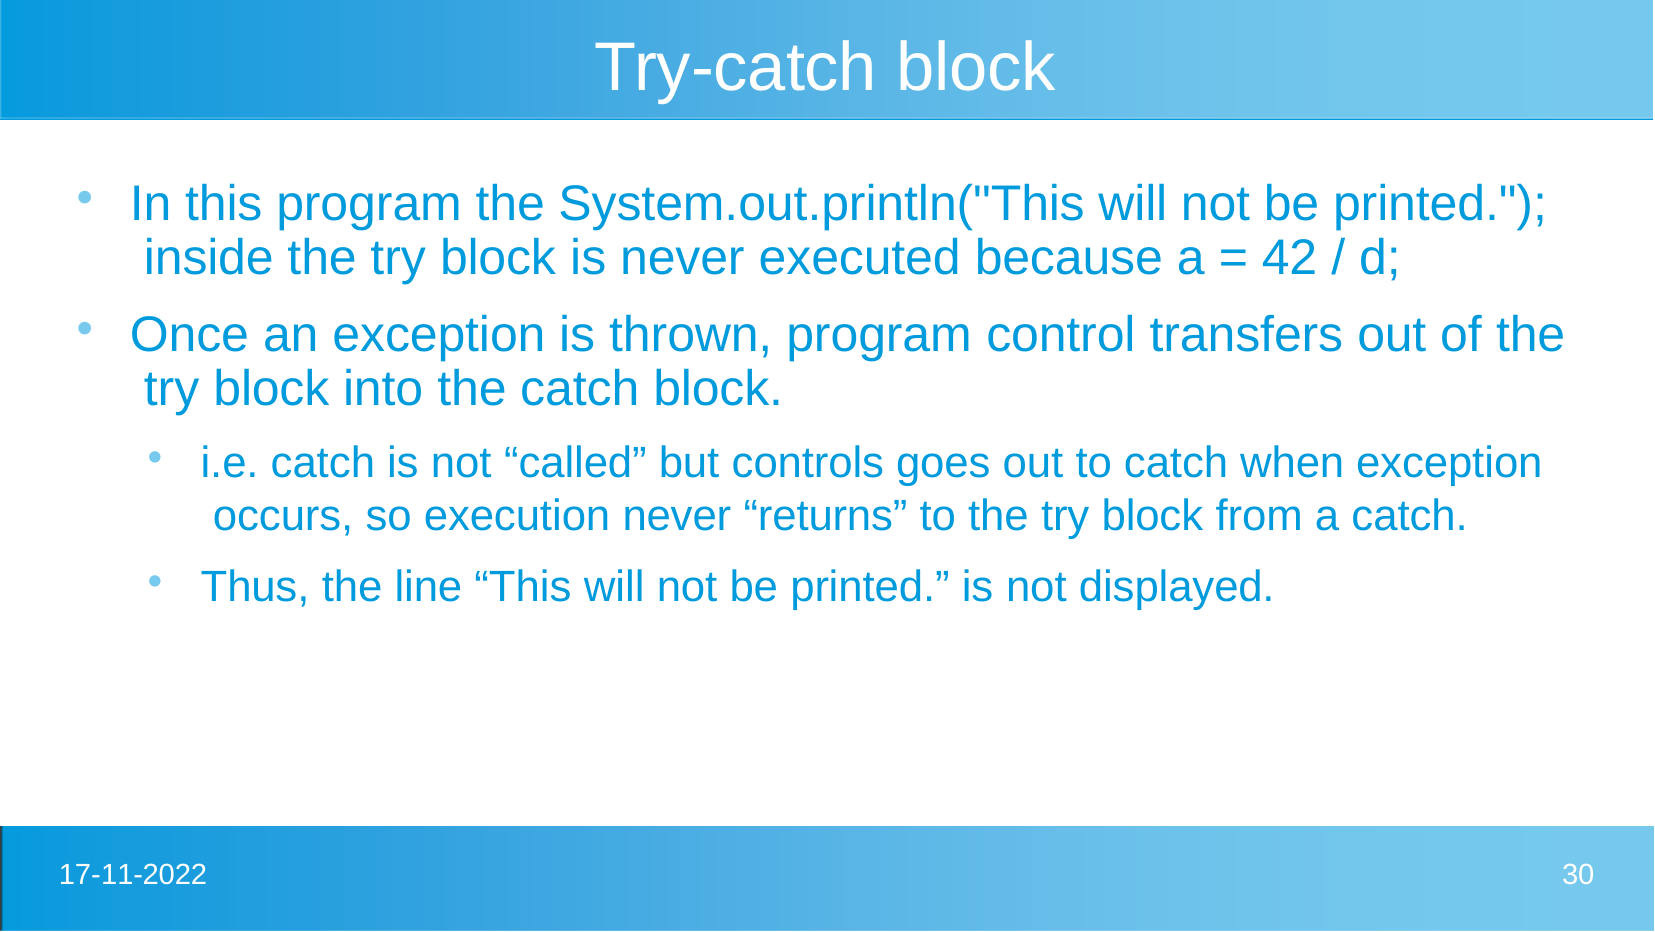

# Try-catch block
In this program the System.out.println("This will not be printed.");  inside the try block is never executed because a = 42 / d;
Once an exception is thrown, program control transfers out of the  try block into the catch block.
i.e. catch is not “called” but controls goes out to catch when exception  occurs, so execution never “returns” to the try block from a catch.
Thus, the line “This will not be printed.” is not displayed.
17-11-2022
30